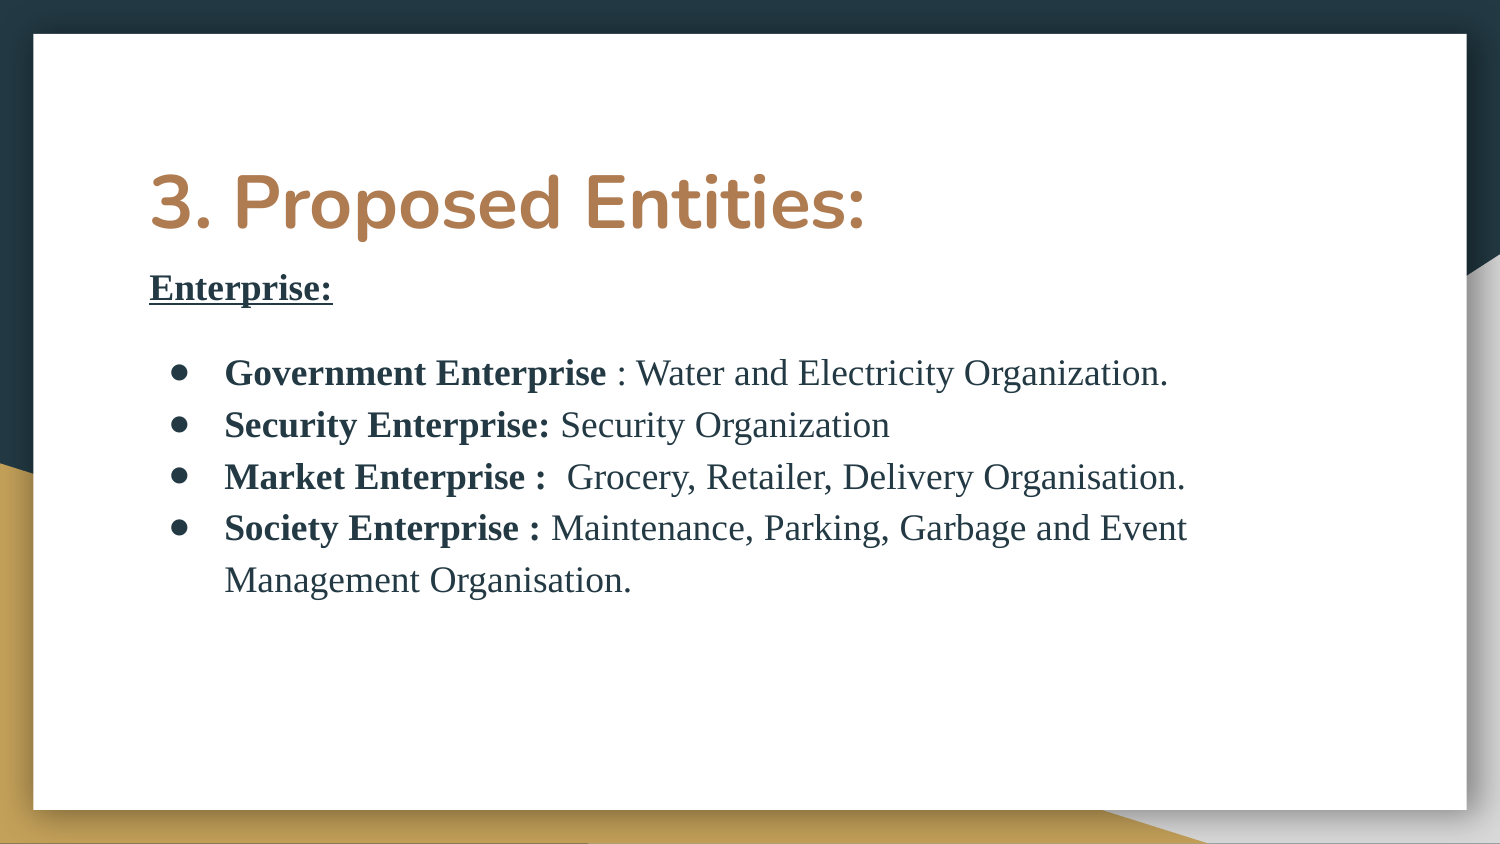

# 3. Proposed Entities:

Enterprise:
Government Enterprise : Water and Electricity Organization.
Security Enterprise: Security Organization
Market Enterprise :  Grocery, Retailer, Delivery Organisation.
Society Enterprise : Maintenance, Parking, Garbage and Event Management Organisation.